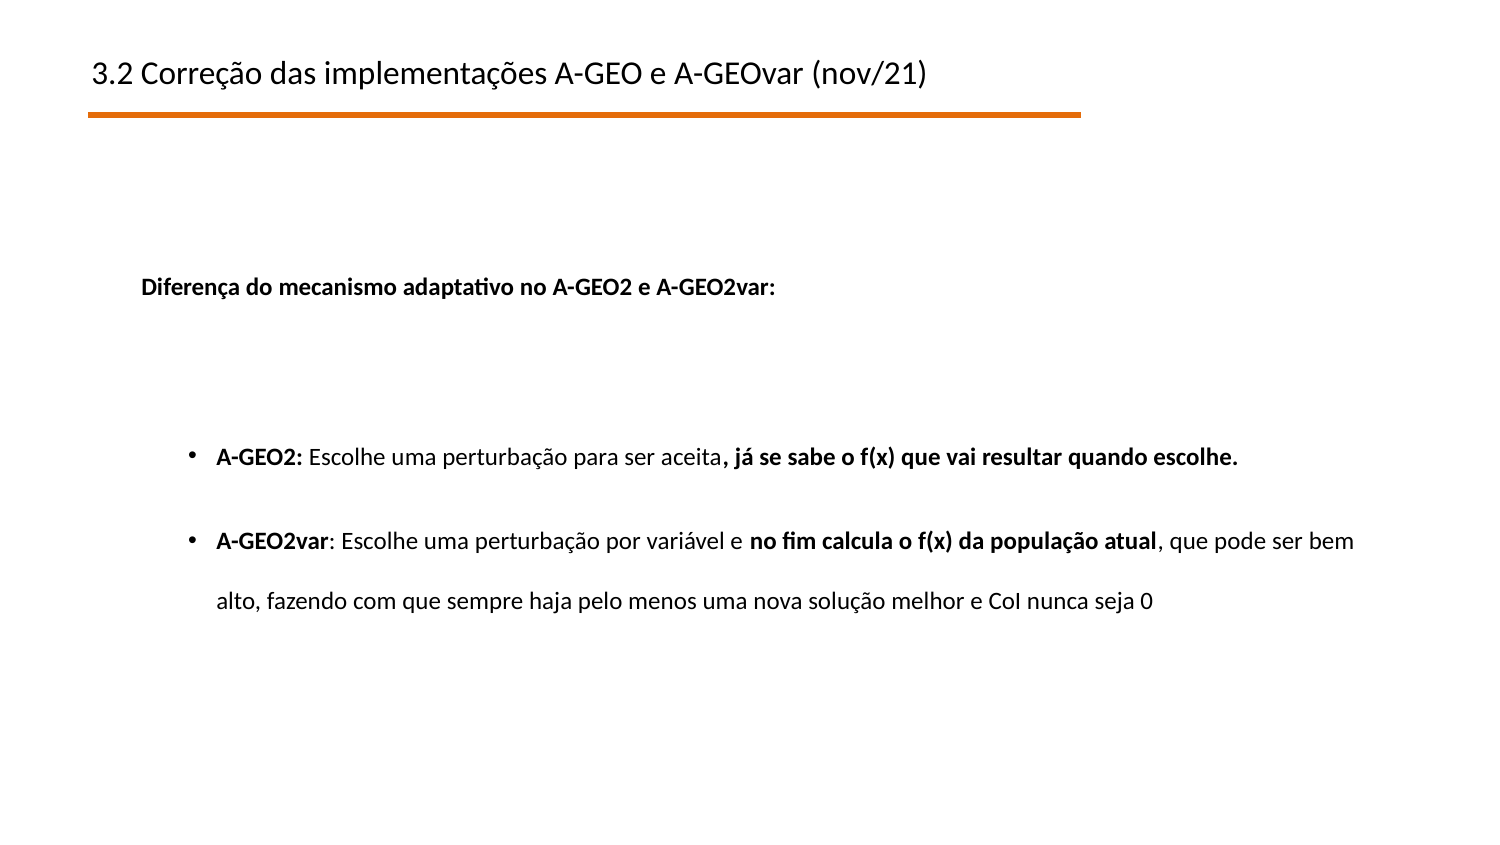

3.2 Correção das implementações A-GEO e A-GEOvar (nov/21)
Diferença do mecanismo adaptativo no A-GEO2 e A-GEO2var:

A-GEO2: Escolhe uma perturbação para ser aceita, já se sabe o f(x) que vai resultar quando escolhe.
A-GEO2var: Escolhe uma perturbação por variável e no fim calcula o f(x) da população atual, que pode ser bem alto, fazendo com que sempre haja pelo menos uma nova solução melhor e CoI nunca seja 0